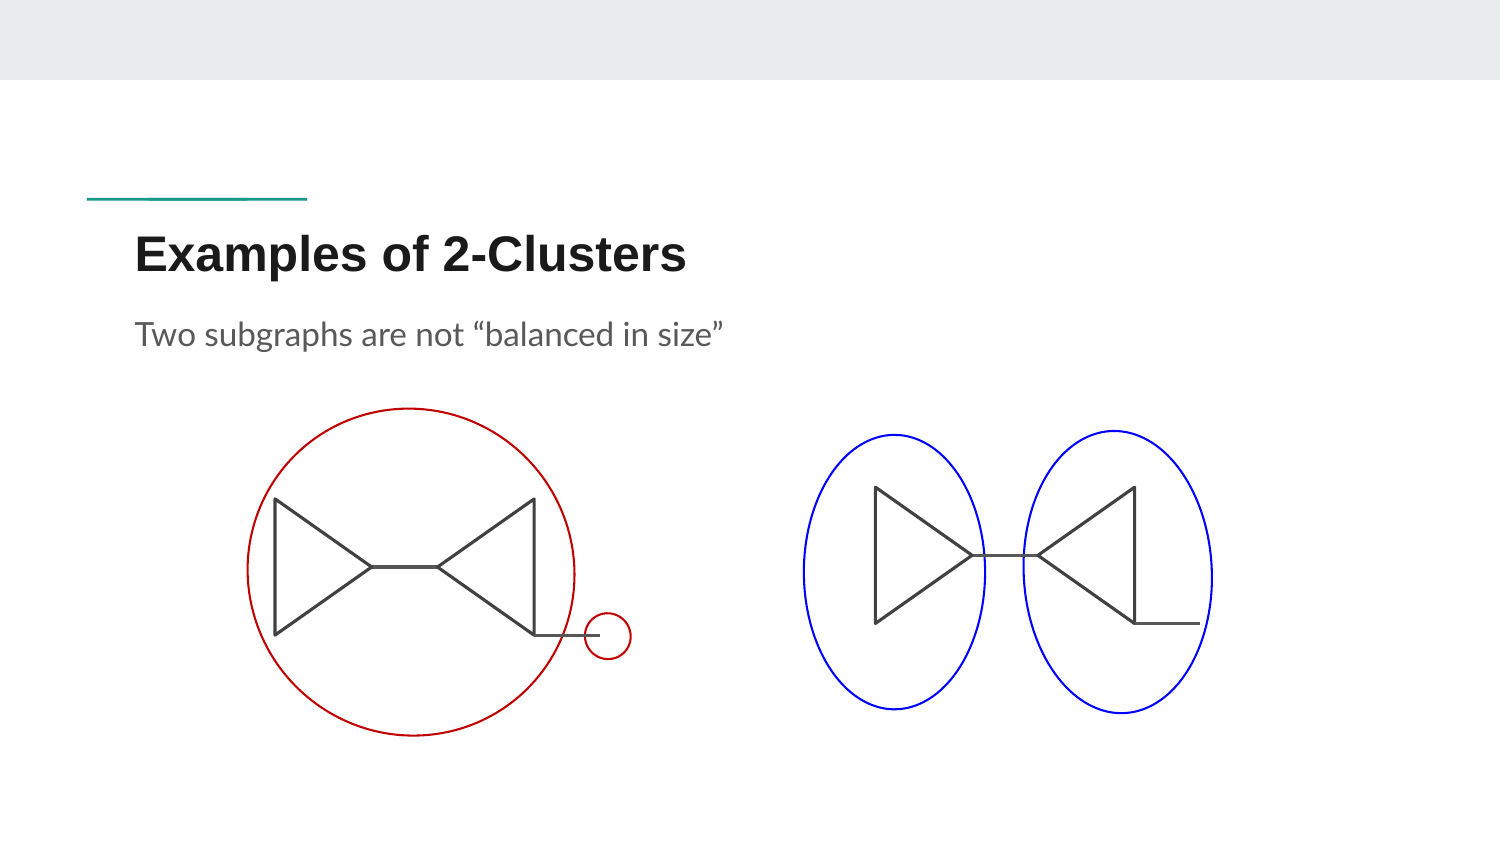

# Examples of 2-Clusters
Two subgraphs are not “balanced in size”